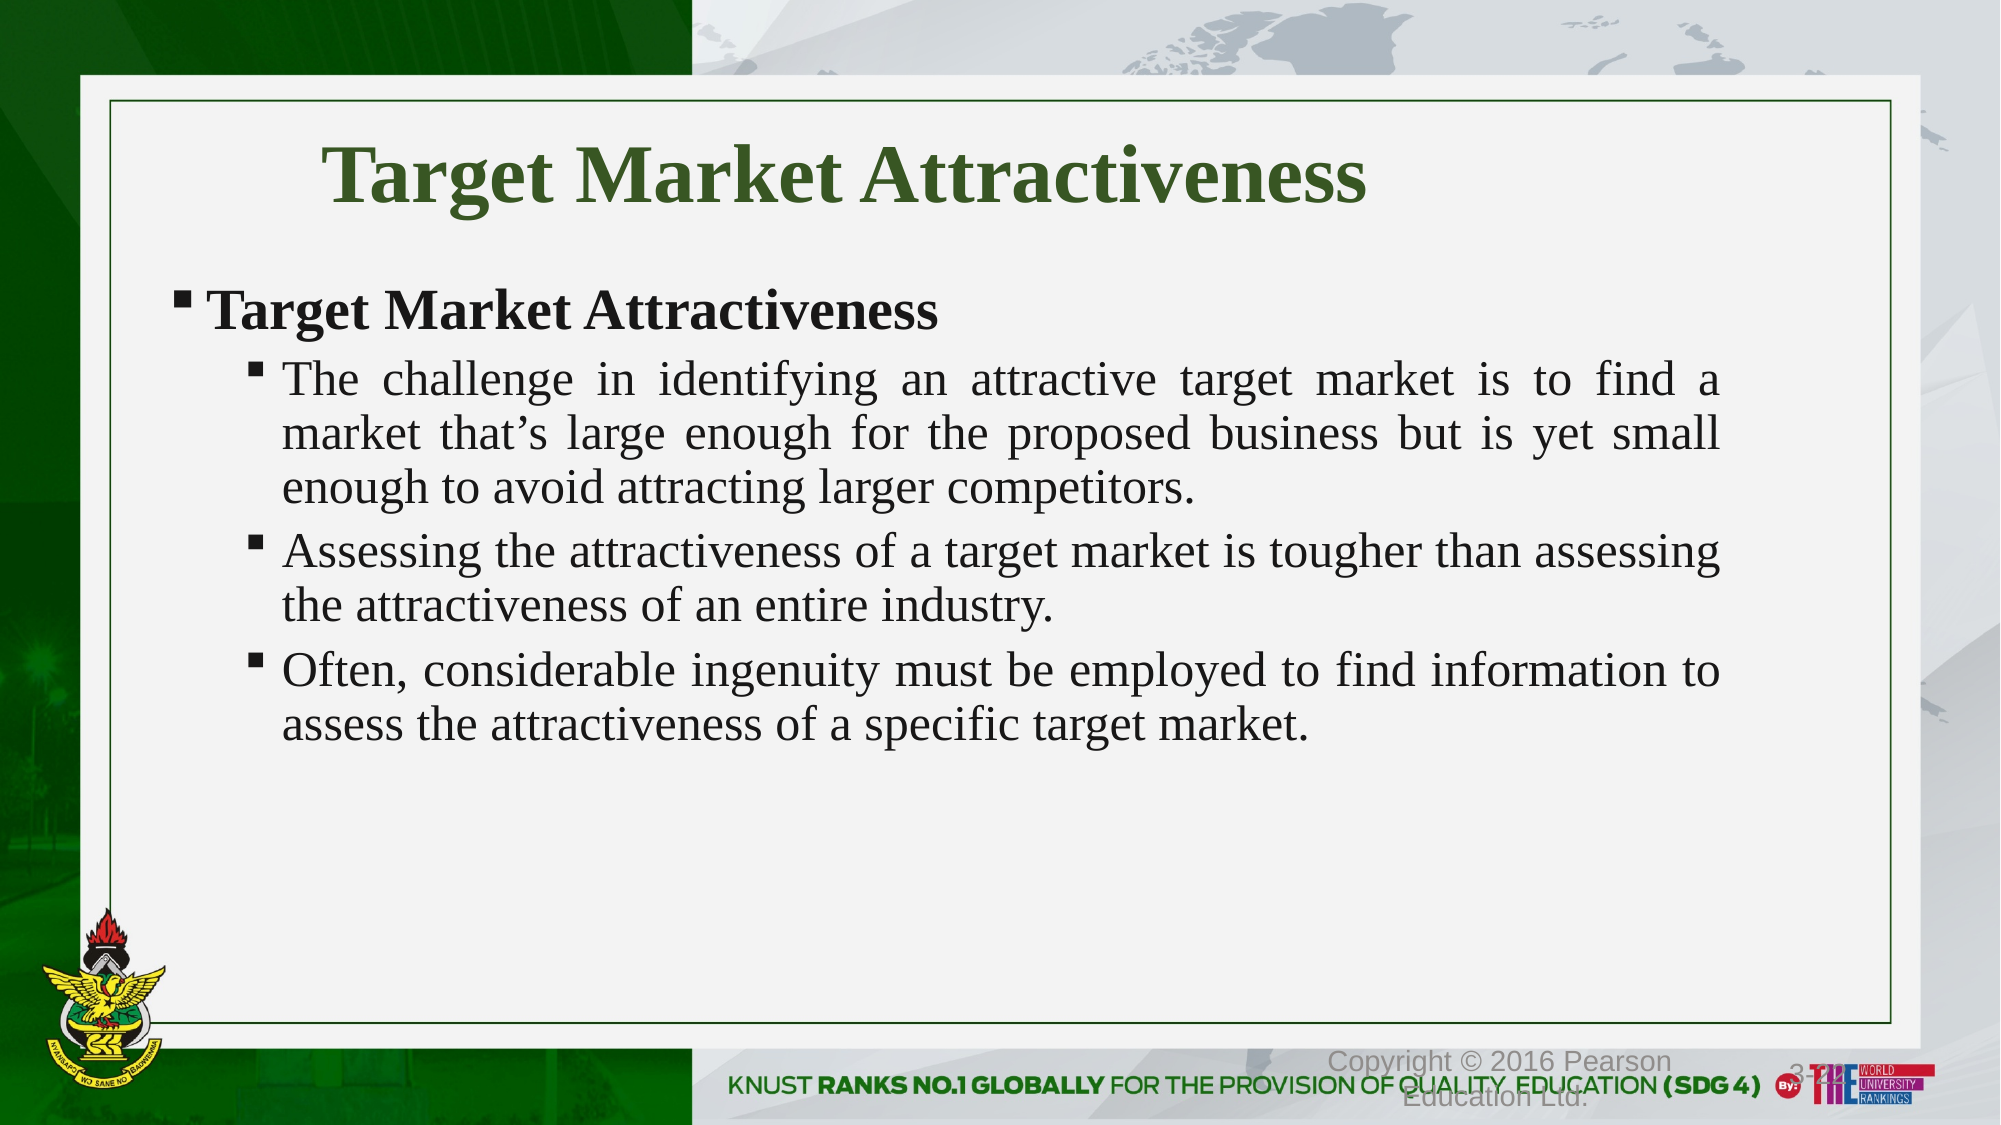

# Target Market Attractiveness
Target Market Attractiveness
The challenge in identifying an attractive target market is to find a market that’s large enough for the proposed business but is yet small enough to avoid attracting larger competitors.
Assessing the attractiveness of a target market is tougher than assessing the attractiveness of an entire industry.
Often, considerable ingenuity must be employed to find information to assess the attractiveness of a specific target market.
3-22
Copyright © 2016 Pearson Education Ltd.